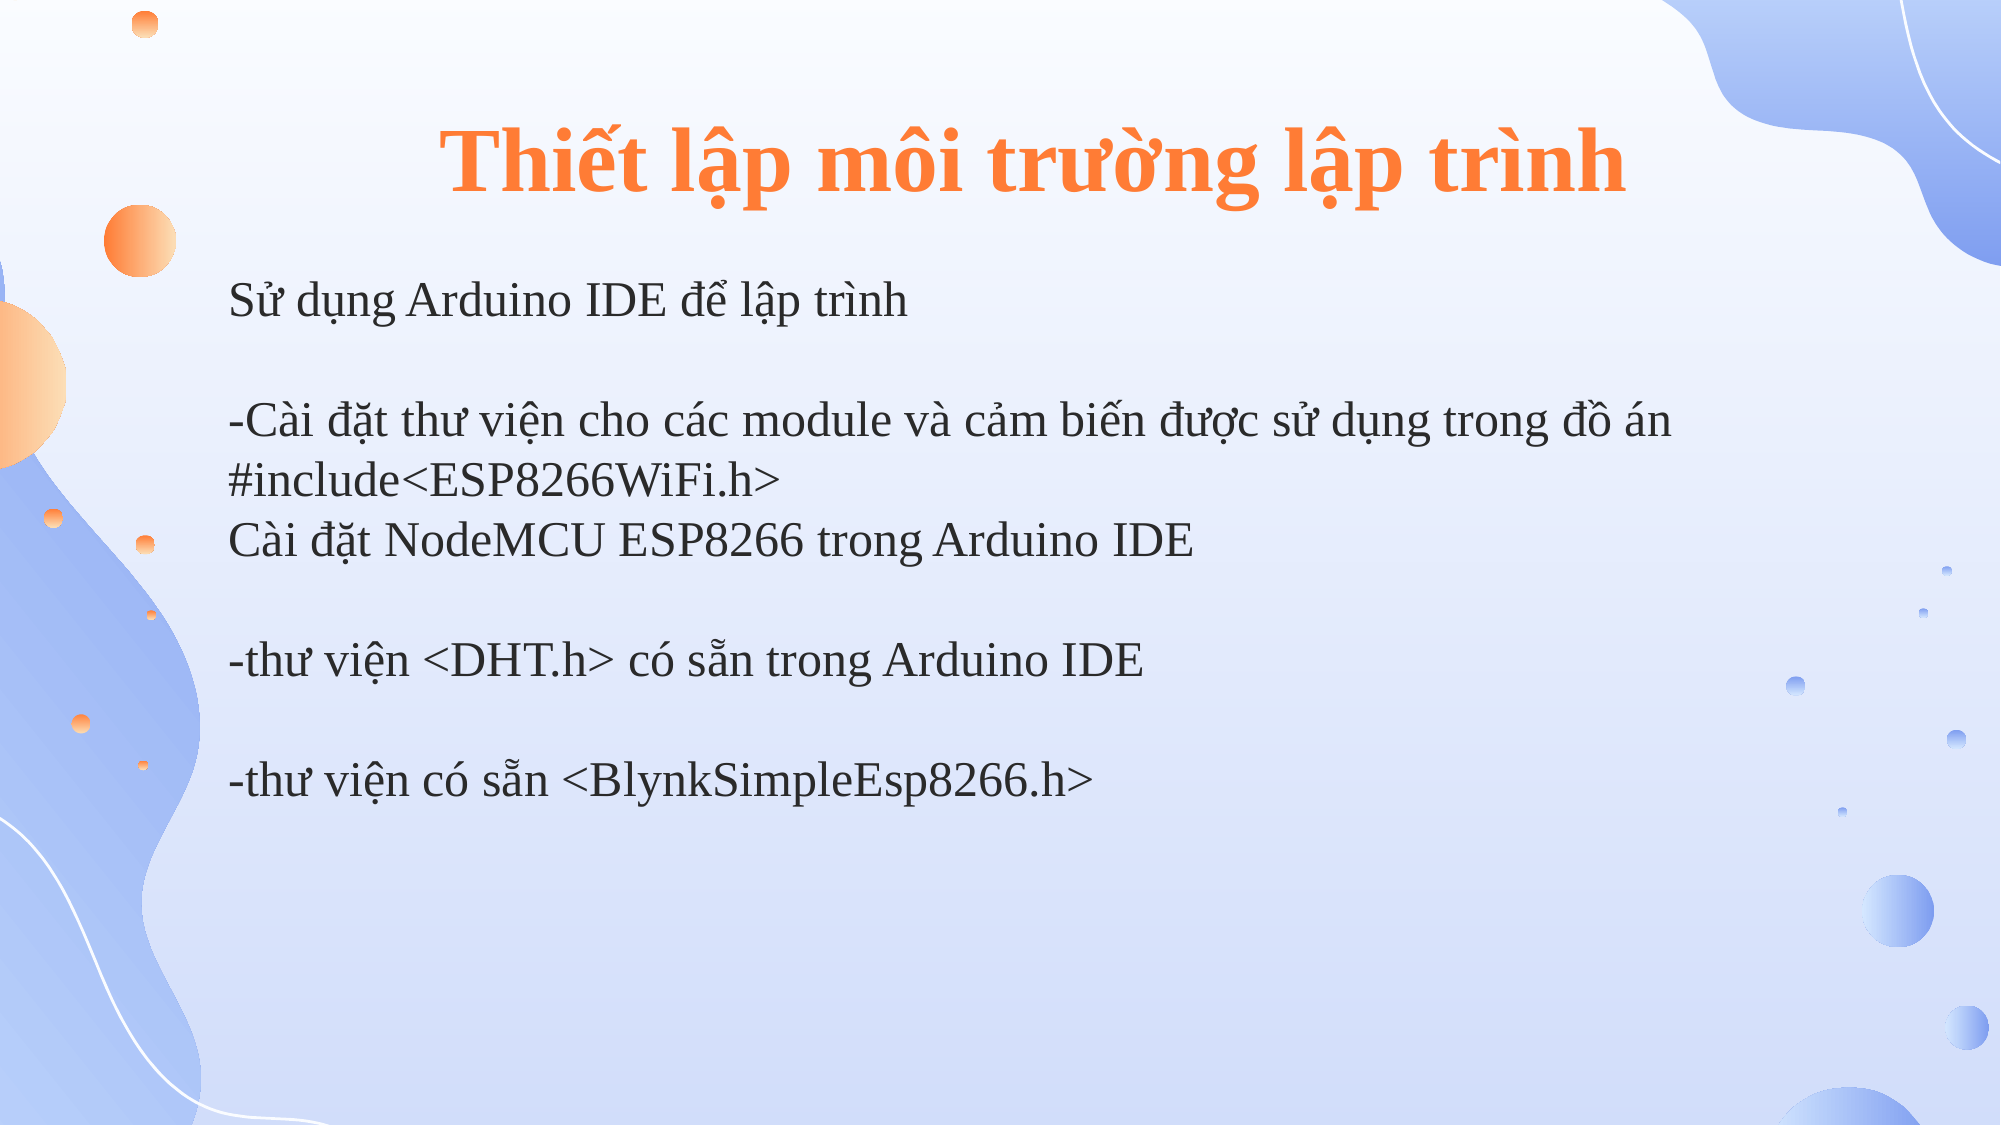

Thiết lập môi trường lập trình
Sử dụng Arduino IDE để lập trình

-Cài đặt thư viện cho các module và cảm biến được sử dụng trong đồ án
#include<ESP8266WiFi.h>
Cài đặt NodeMCU ESP8266 trong Arduino IDE

-thư viện <DHT.h> có sẵn trong Arduino IDE

-thư viện có sẵn <BlynkSimpleEsp8266.h>